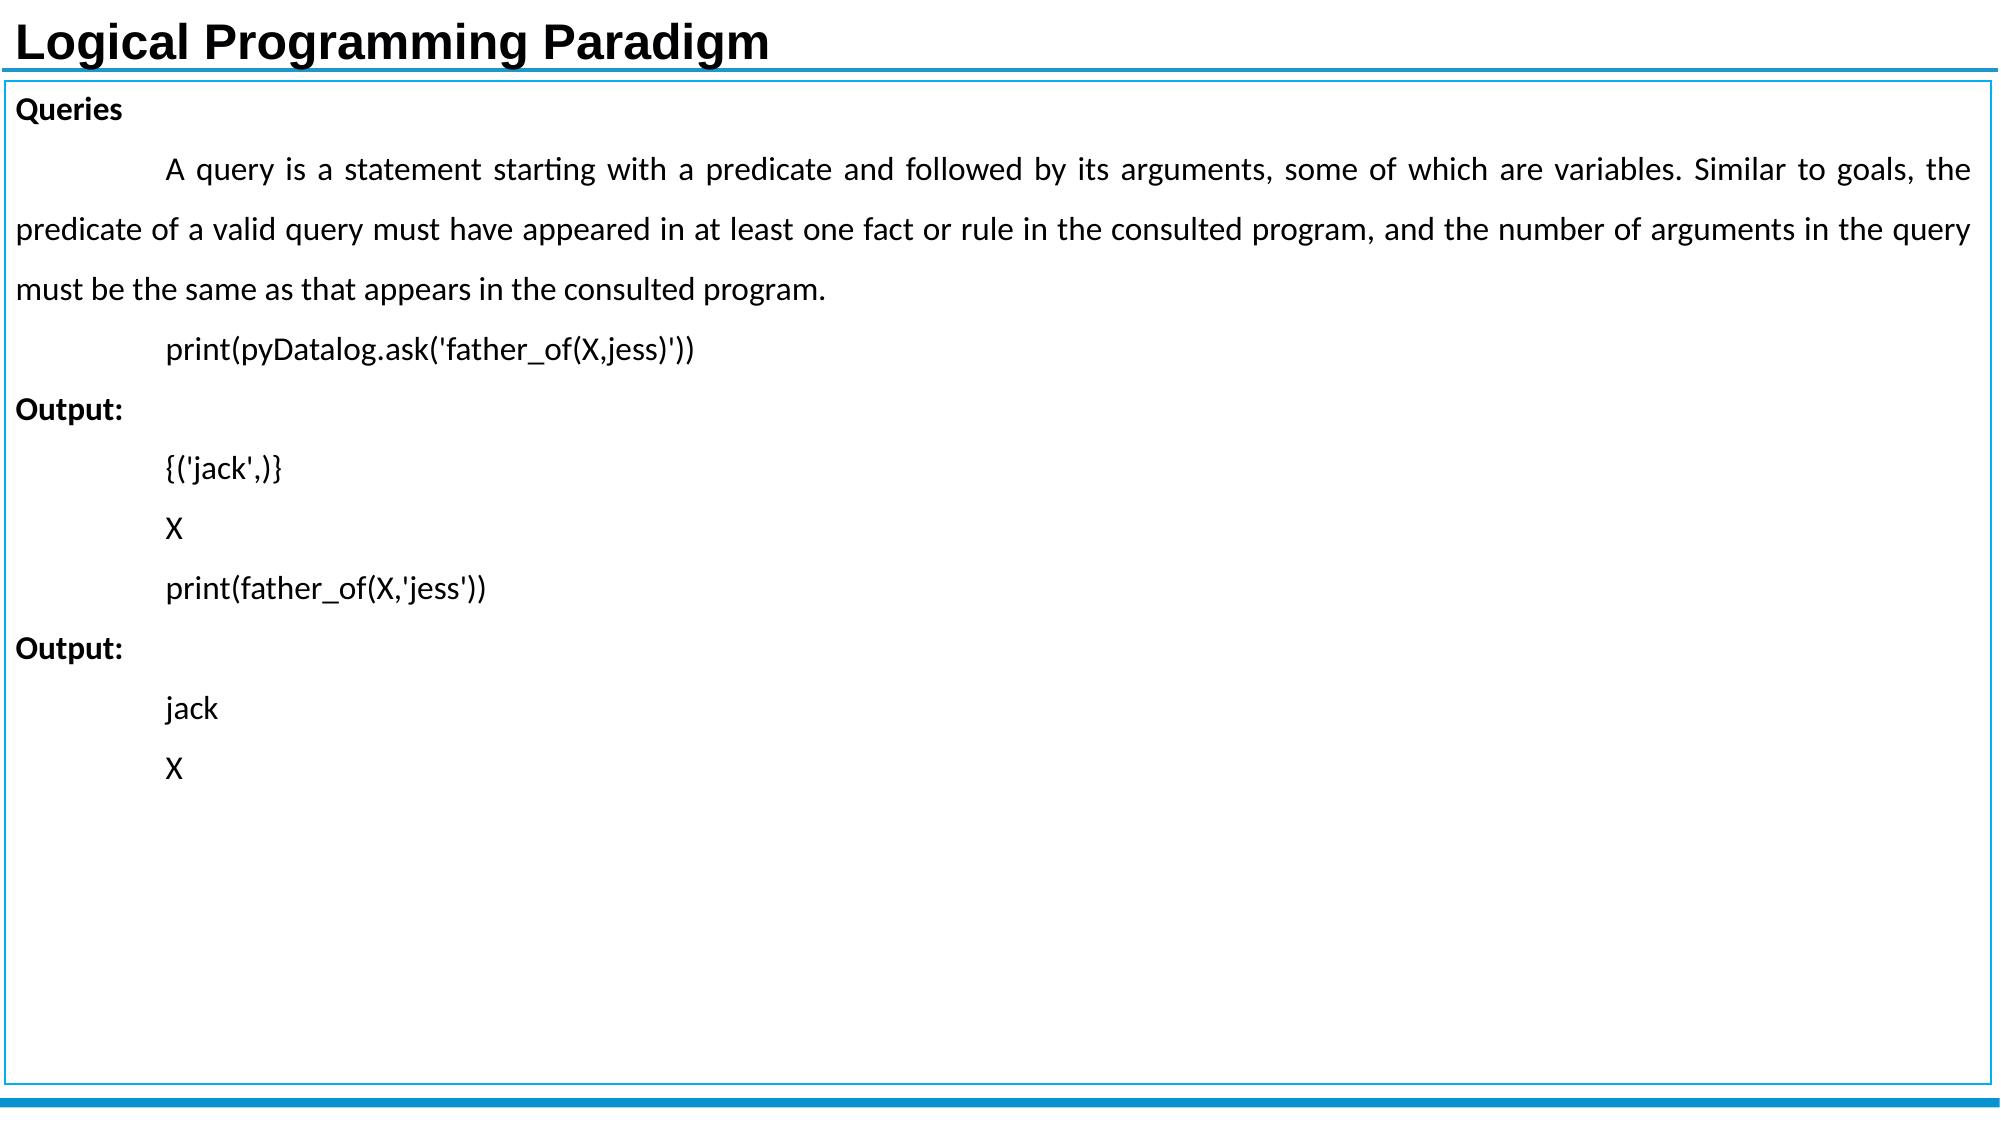

Logical Programming Paradigm
Queries
	A query is a statement starting with a predicate and followed by its arguments, some of which are variables. Similar to goals, the predicate of a valid query must have appeared in at least one fact or rule in the consulted program, and the number of arguments in the query must be the same as that appears in the consulted program.
	print(pyDatalog.ask('father_of(X,jess)'))
Output:
	{('jack',)}
	X
	print(father_of(X,'jess'))
Output:
	jack
	X